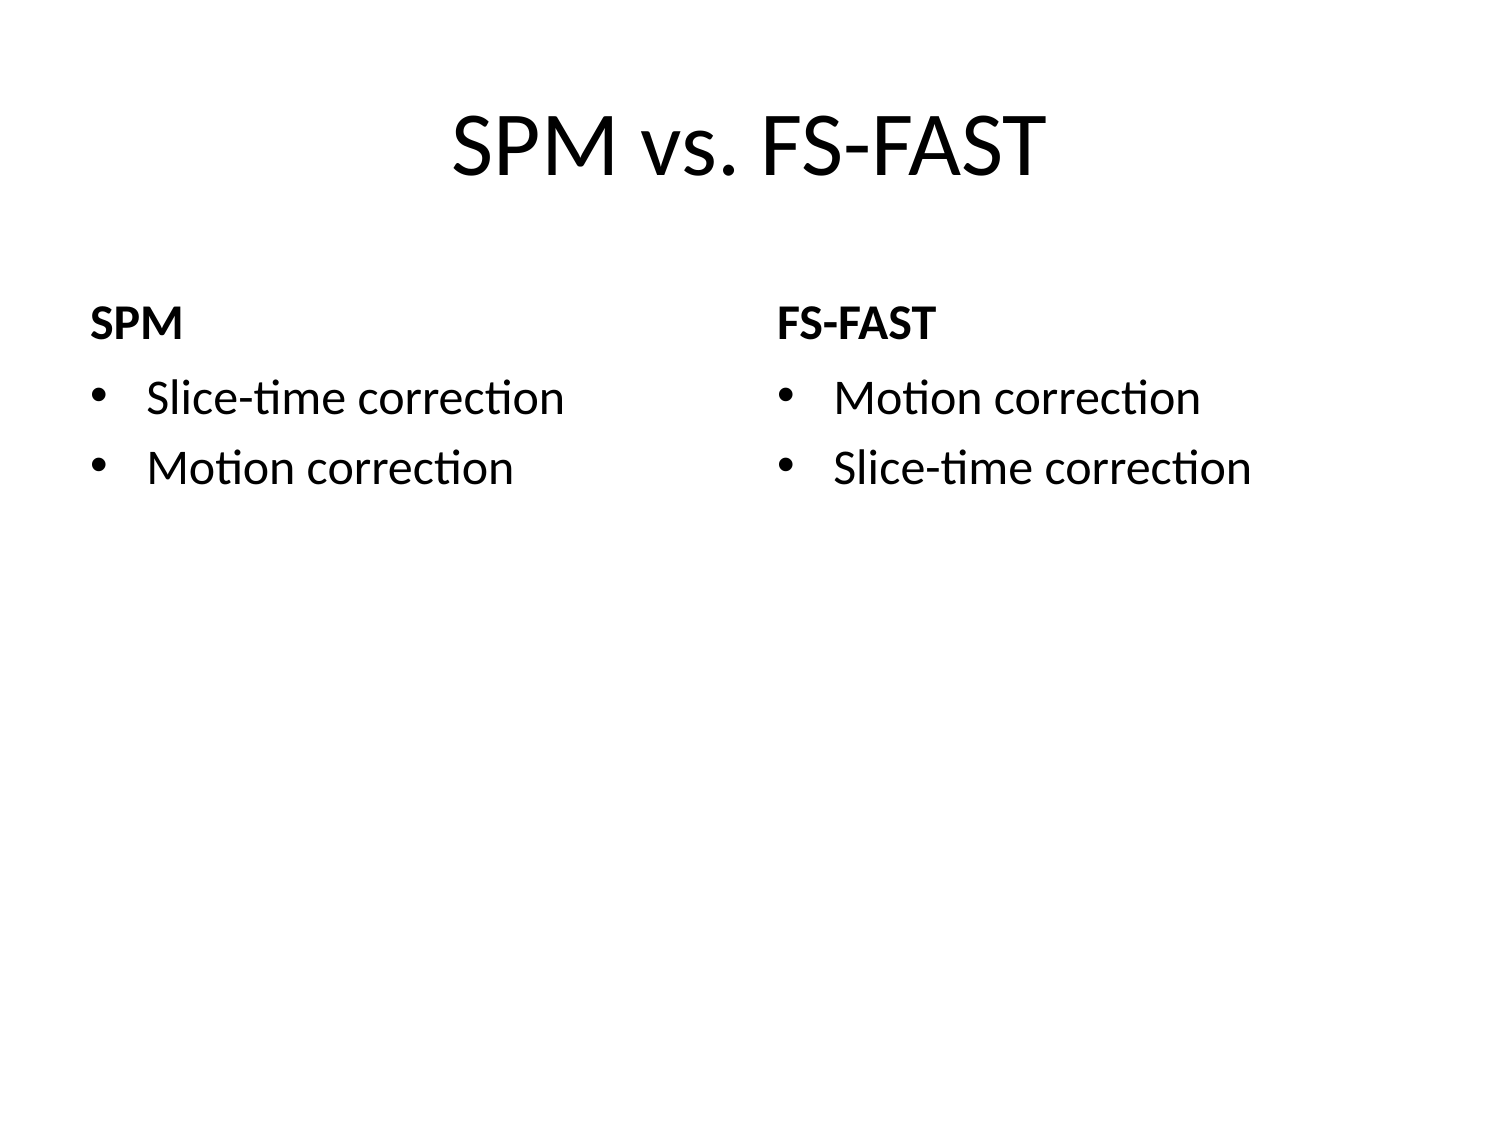

# SPM vs. FS-FAST
SPM
FS-FAST
Slice-time correction
Motion correction
Motion correction
Slice-time correction